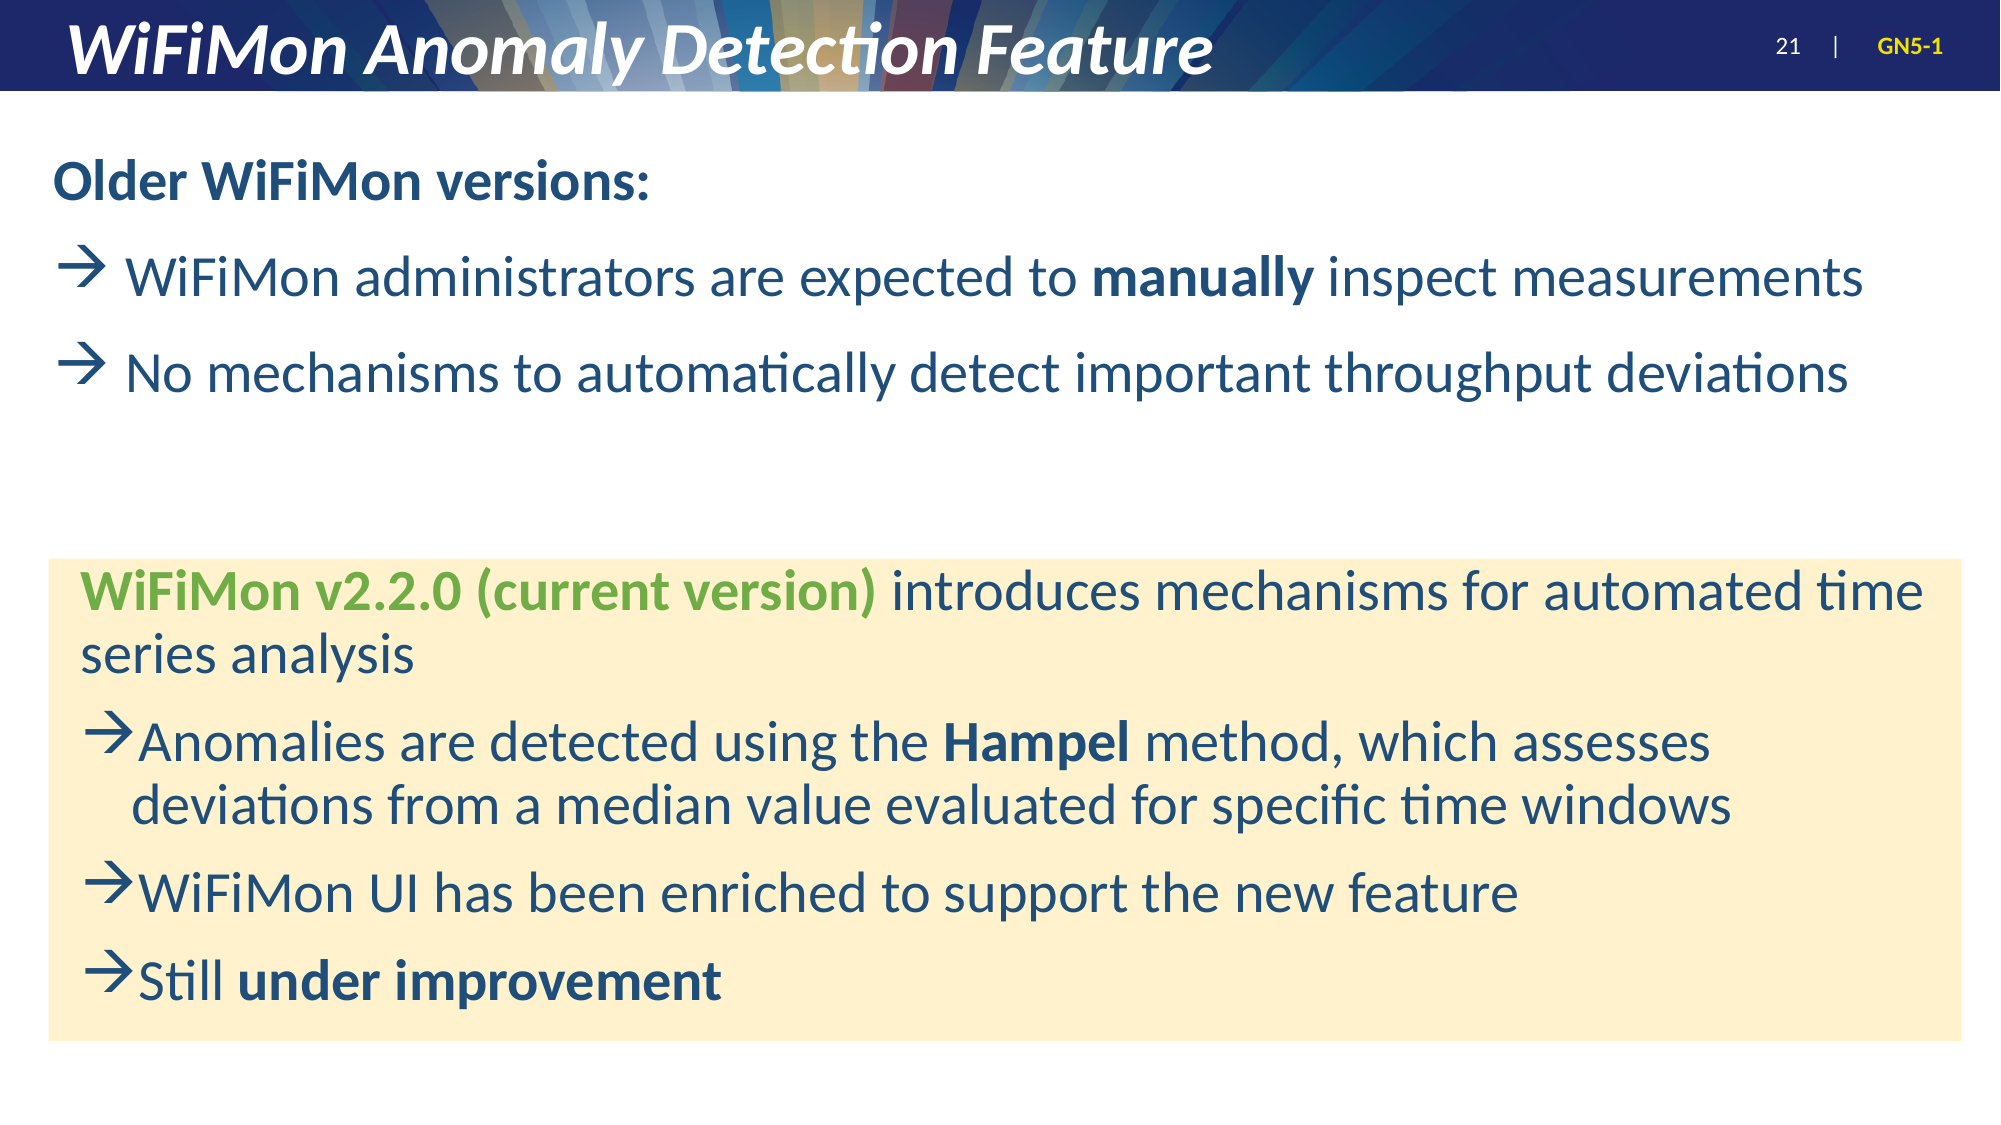

# WiFiMon Anomaly Detection Feature
Older WiFiMon versions:
 WiFiMon administrators are expected to manually inspect measurements
 No mechanisms to automatically detect important throughput deviations
WiFiMon v2.2.0 (current version) introduces mechanisms for automated time series analysis
Anomalies are detected using the Hampel method, which assesses
 deviations from a median value evaluated for specific time windows
WiFiMon UI has been enriched to support the new feature
Still under improvement